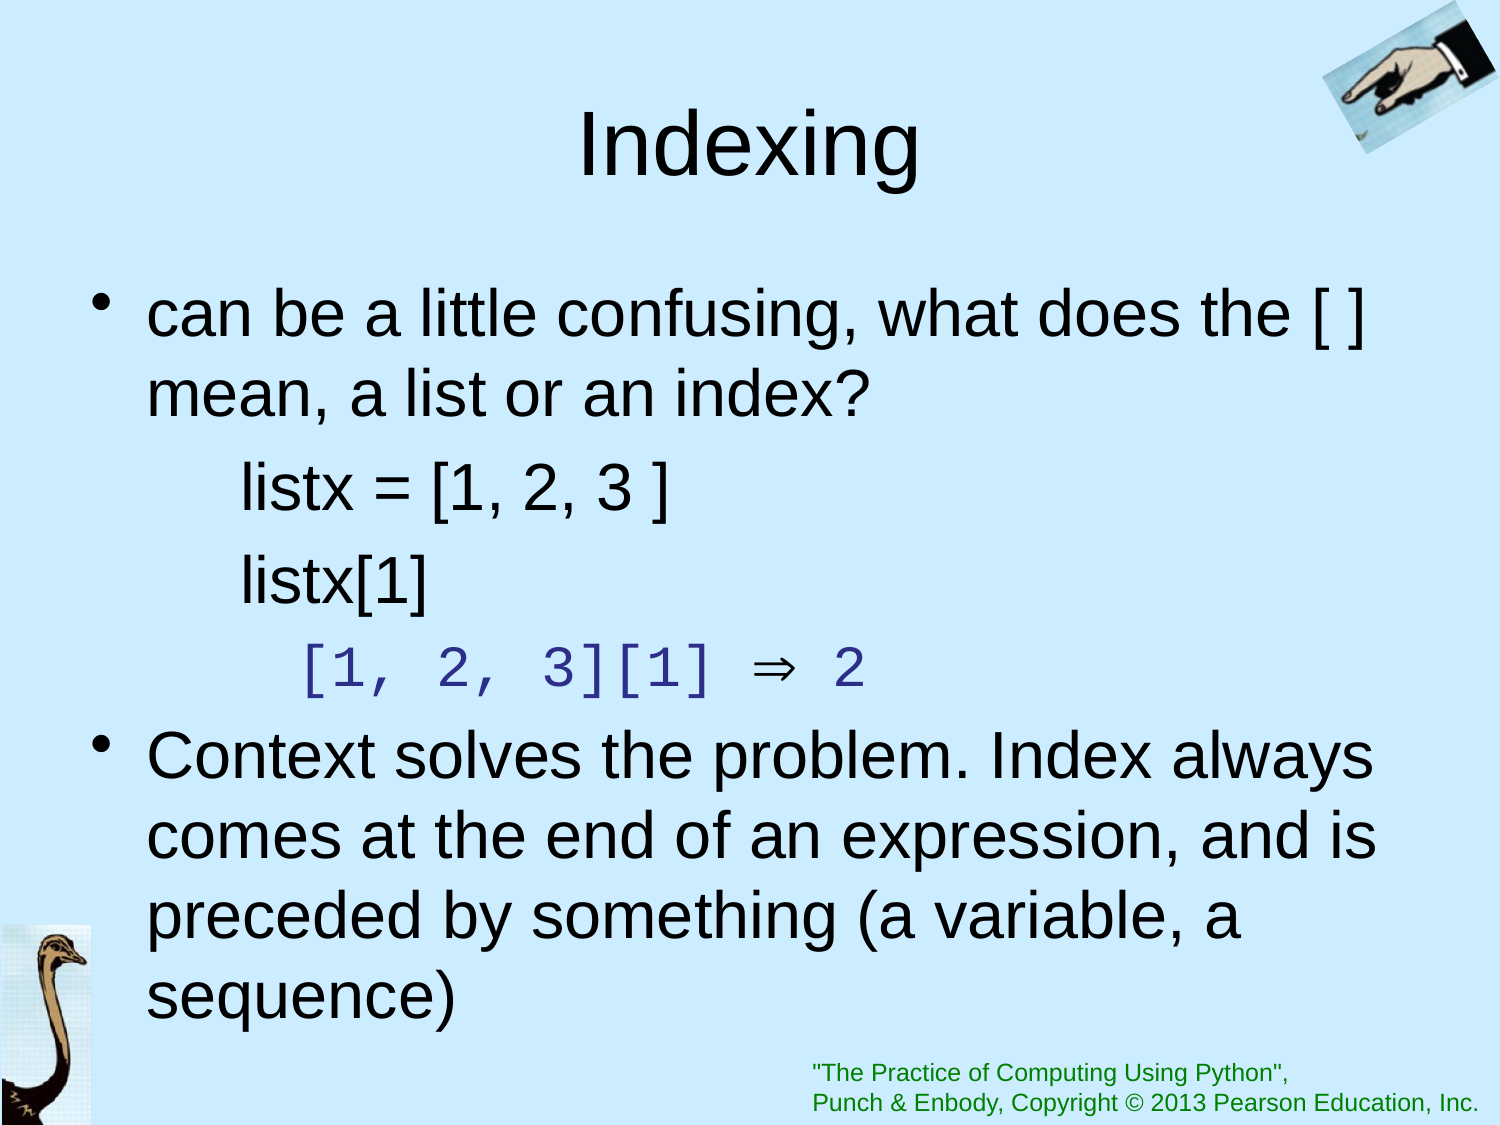

# Indexing
can be a little confusing, what does the [ ] mean, a list or an index?
listx = [1, 2, 3 ]
listx[1]
		[1, 2, 3][1] ⇒ 2
Context solves the problem. Index always comes at the end of an expression, and is preceded by something (a variable, a sequence)